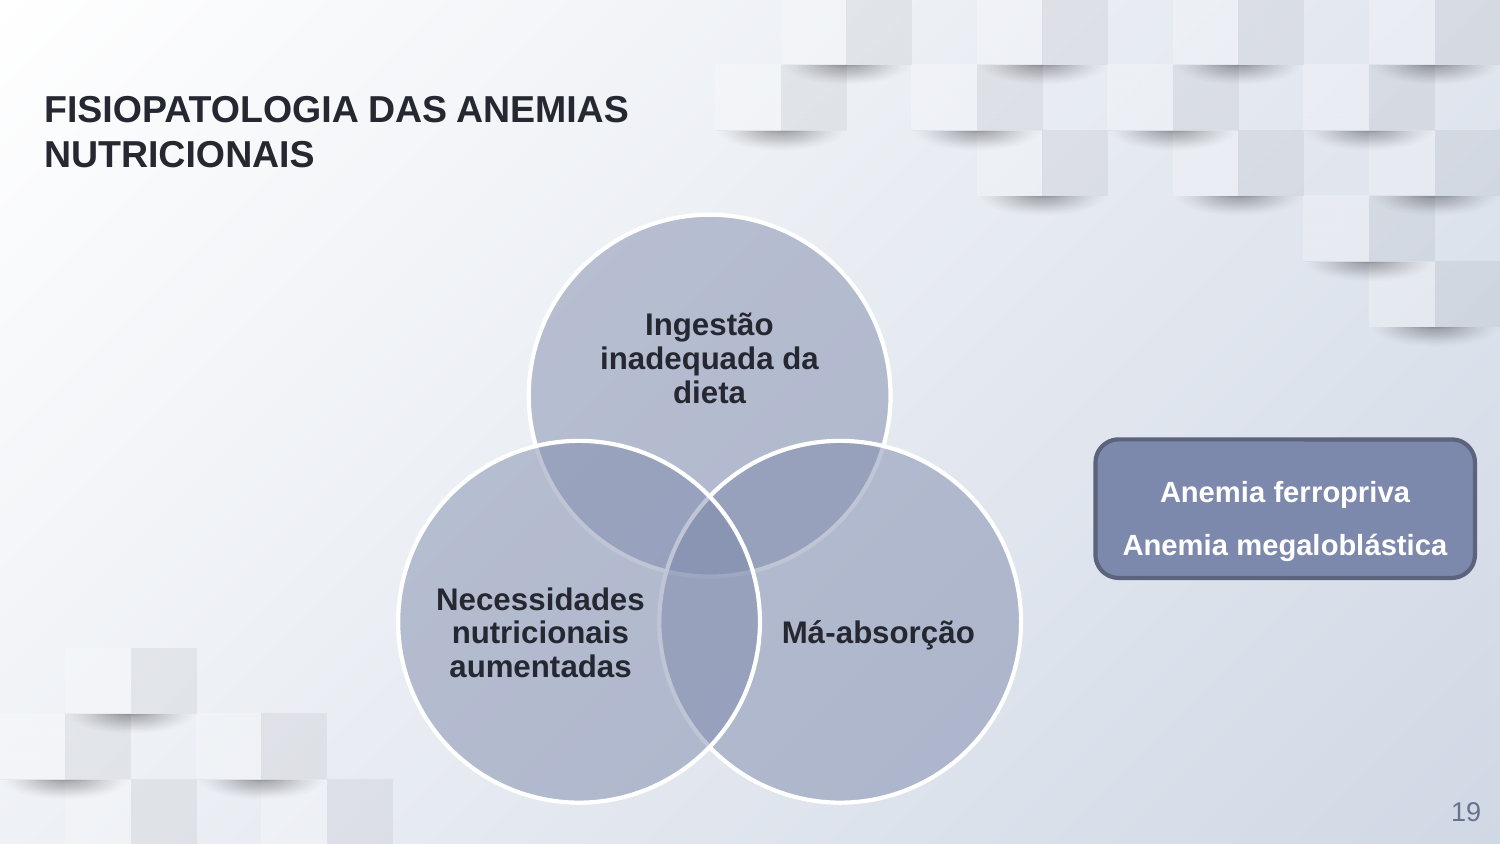

# FISIOPATOLOGIA DAS ANEMIAS NUTRICIONAIS

Ingestão inadequada da dieta

Necessidades nutricionais aumentadas
Má-absorção
Anemia ferropriva
Anemia megaloblástica
19